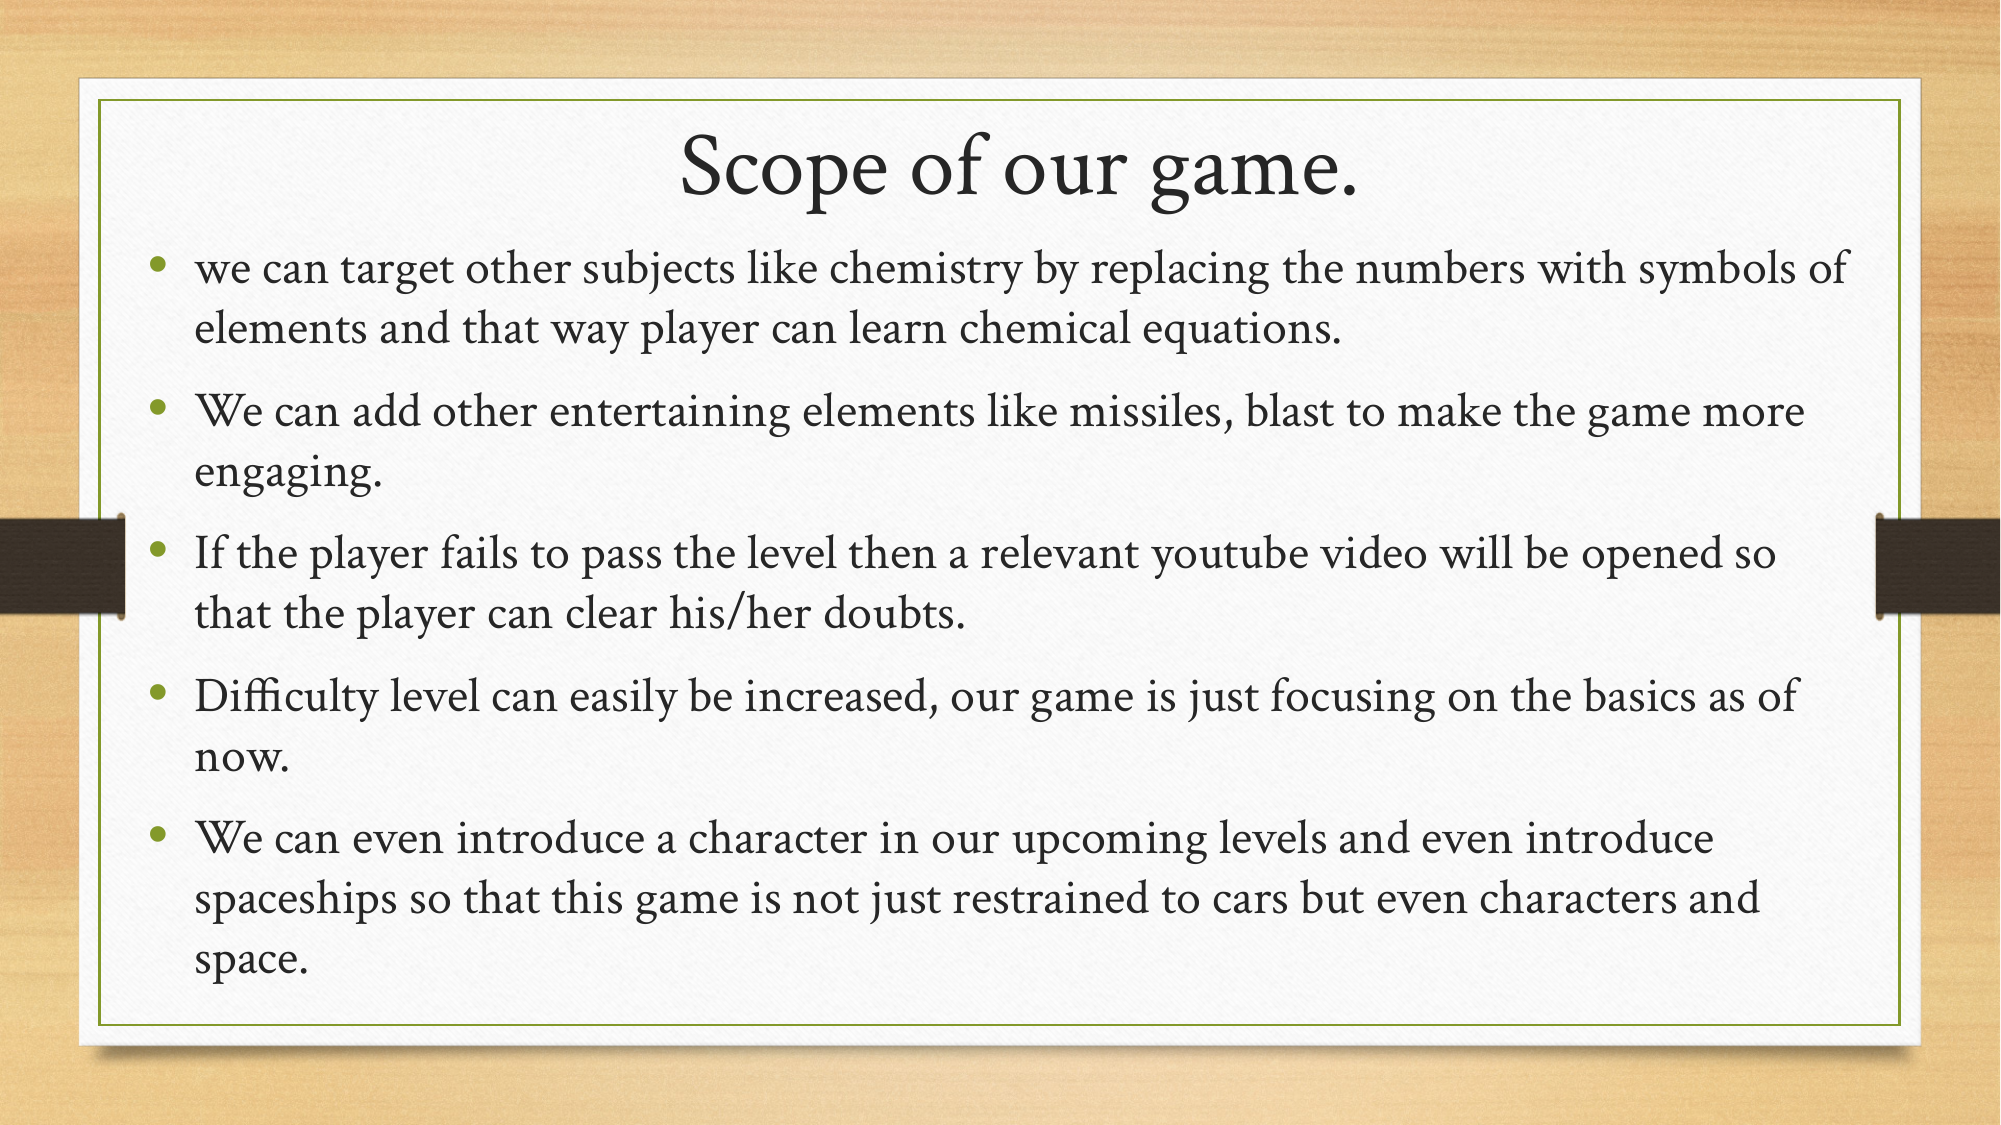

Scope of our game.
we can target other subjects like chemistry by replacing the numbers with symbols of elements and that way player can learn chemical equations.
We can add other entertaining elements like missiles, blast to make the game more engaging.
If the player fails to pass the level then a relevant youtube video will be opened so that the player can clear his/her doubts.
Difficulty level can easily be increased, our game is just focusing on the basics as of now.
We can even introduce a character in our upcoming levels and even introduce spaceships so that this game is not just restrained to cars but even characters and space.